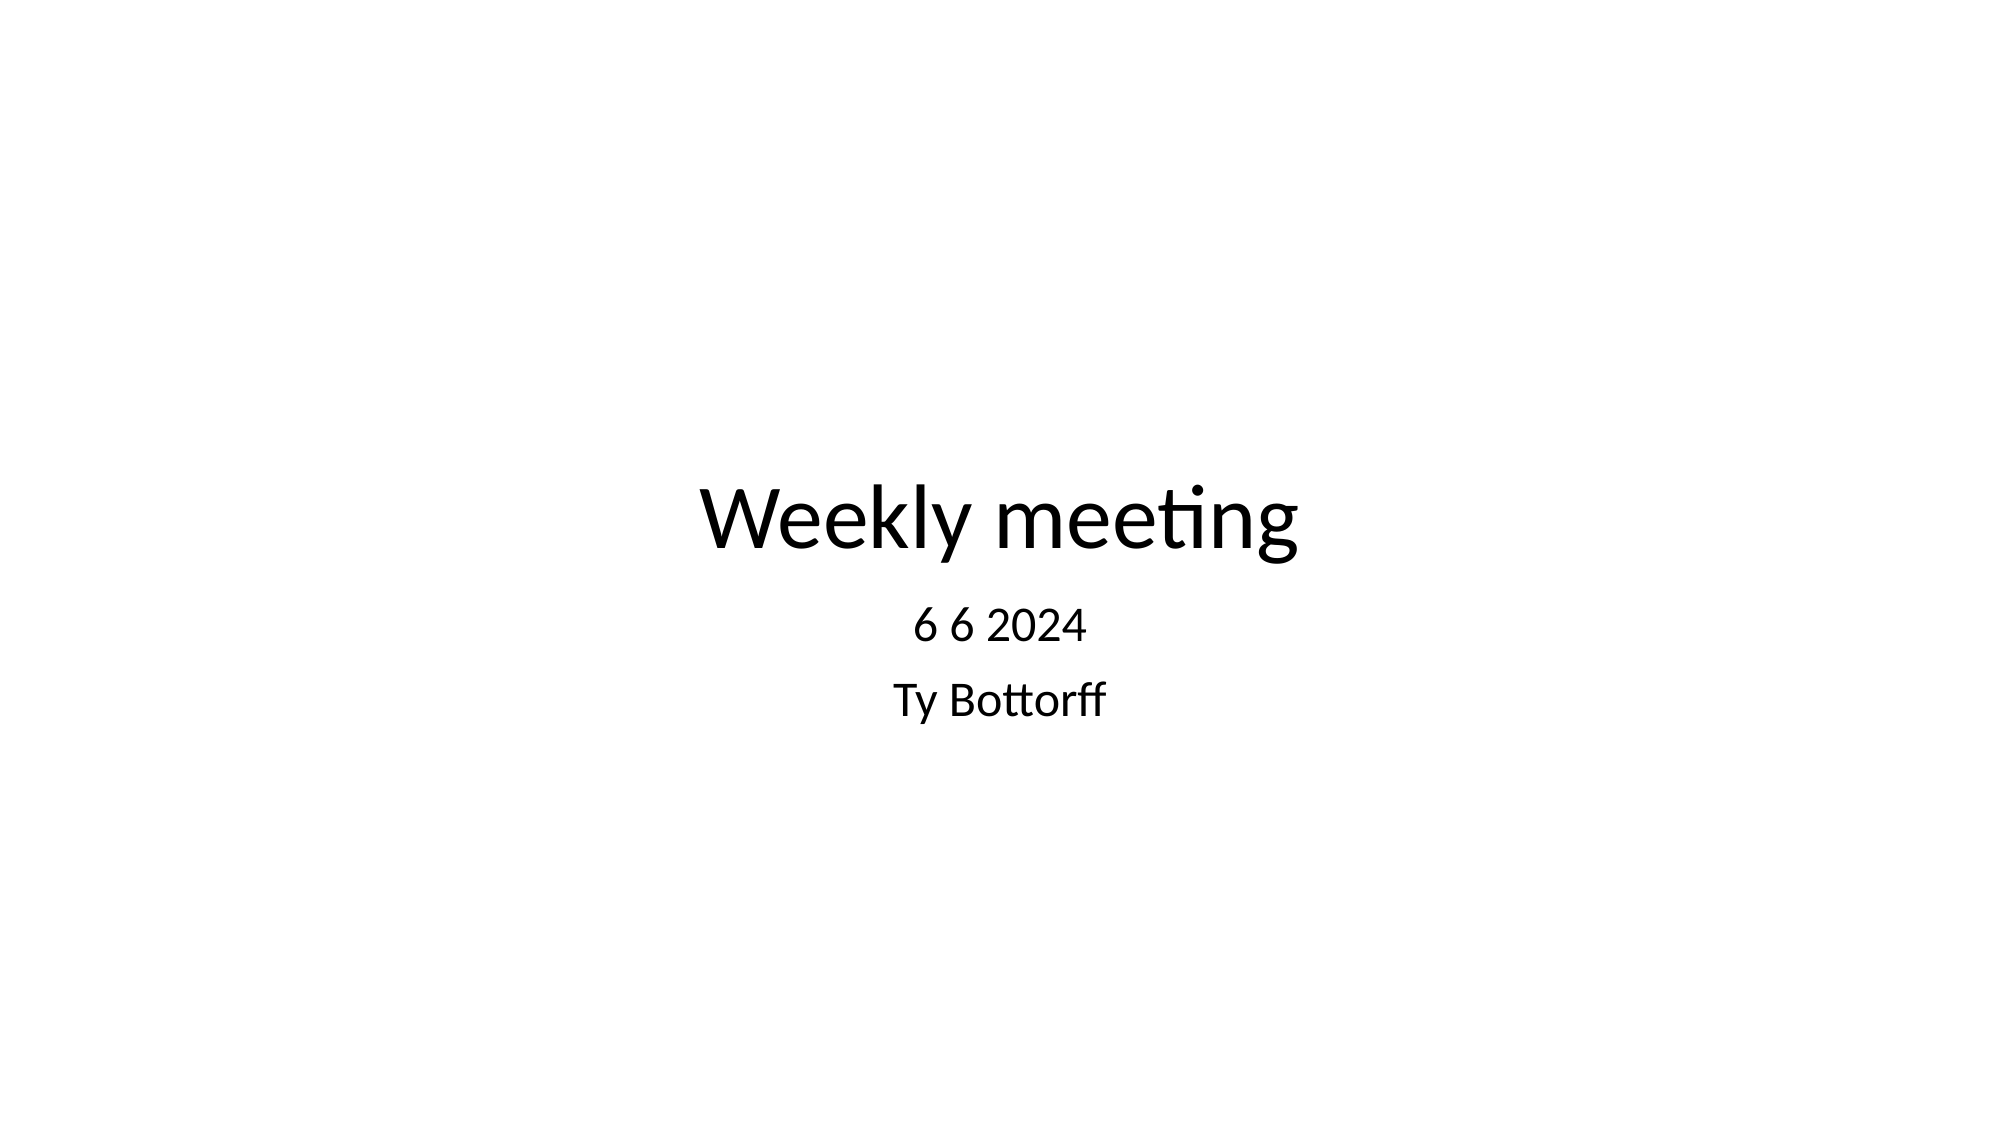

# Weekly meeting
6 6 2024
Ty Bottorff